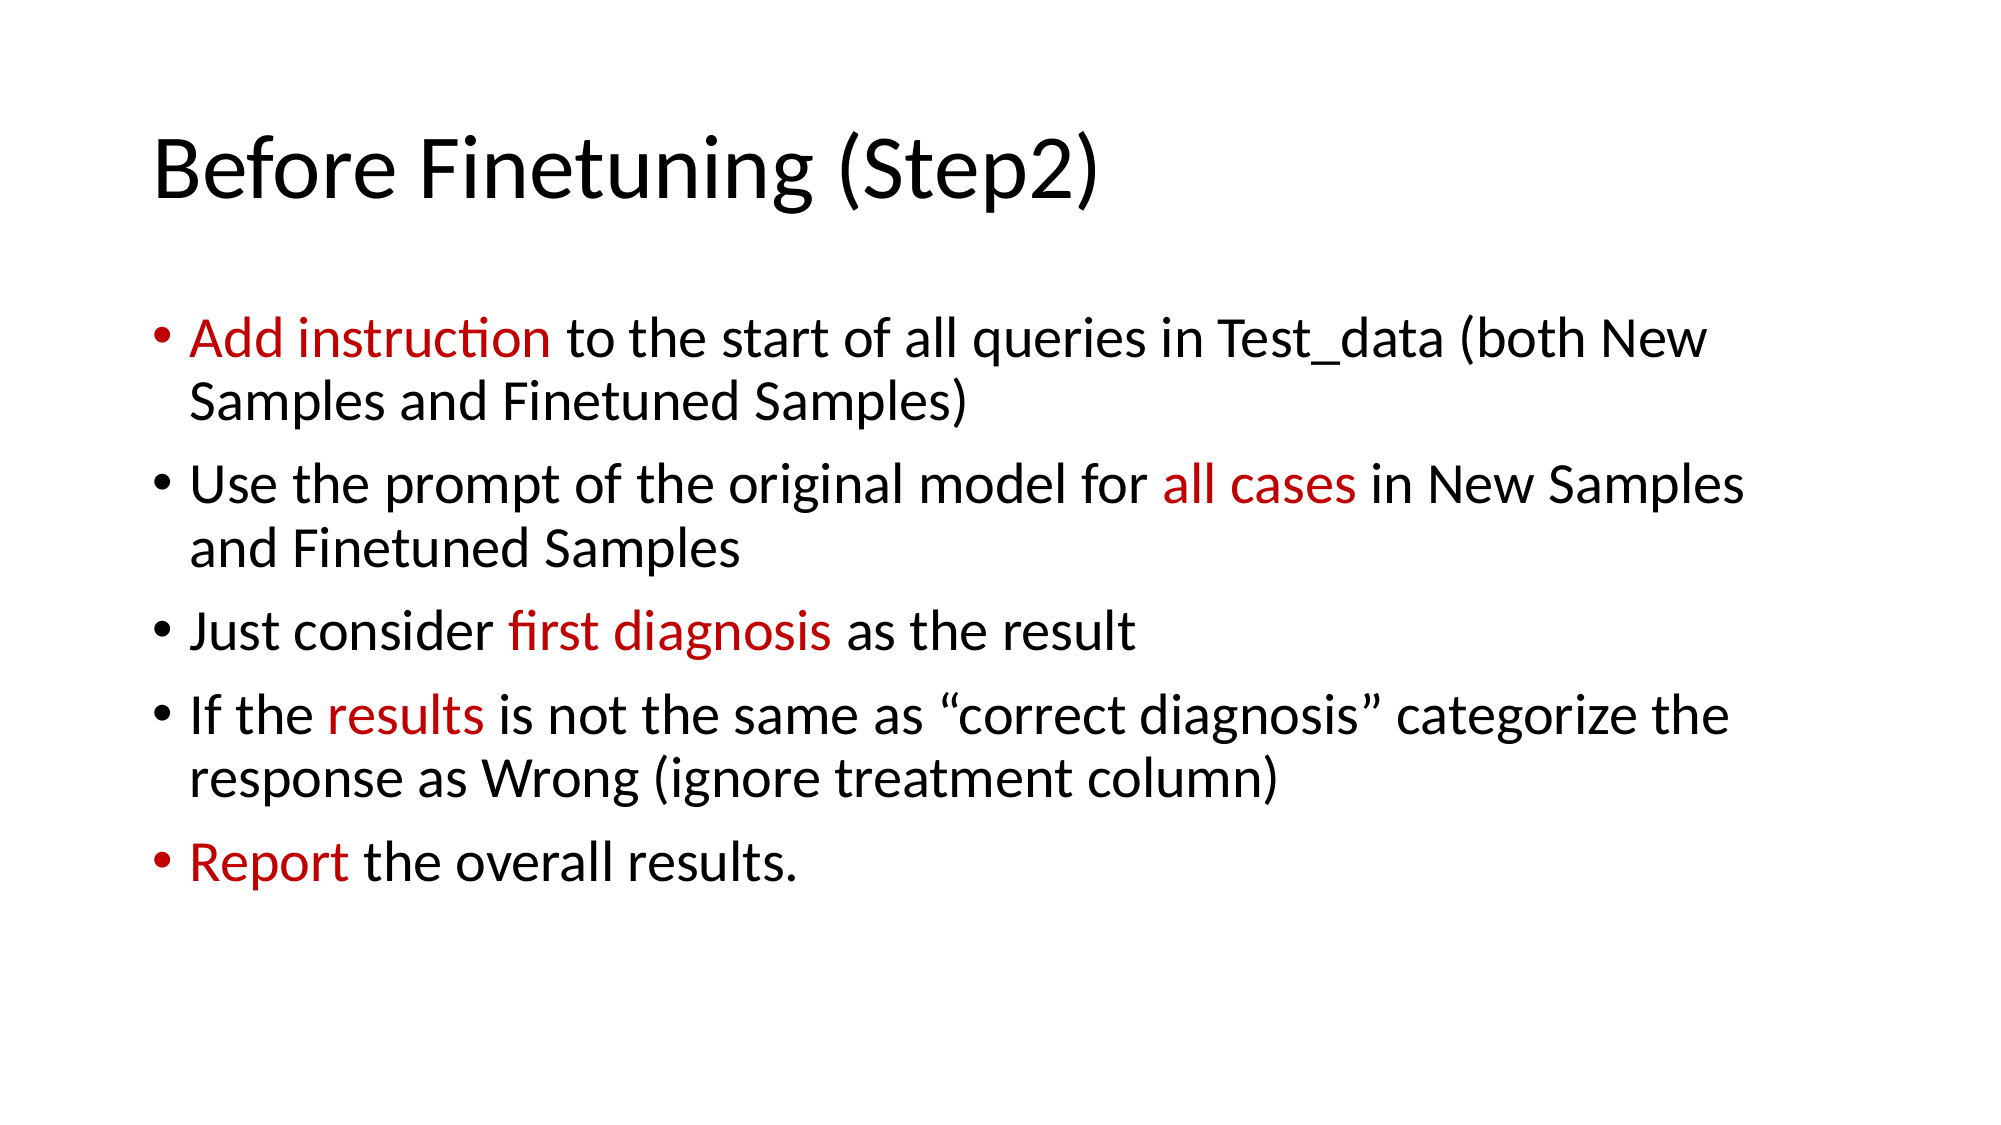

# Before Finetuning (Step2)
Add instruction to the start of all queries in Test_data (both New Samples and Finetuned Samples)
Use the prompt of the original model for all cases in New Samples and Finetuned Samples
Just consider first diagnosis as the result
If the results is not the same as “correct diagnosis” categorize the response as Wrong (ignore treatment column)
Report the overall results.